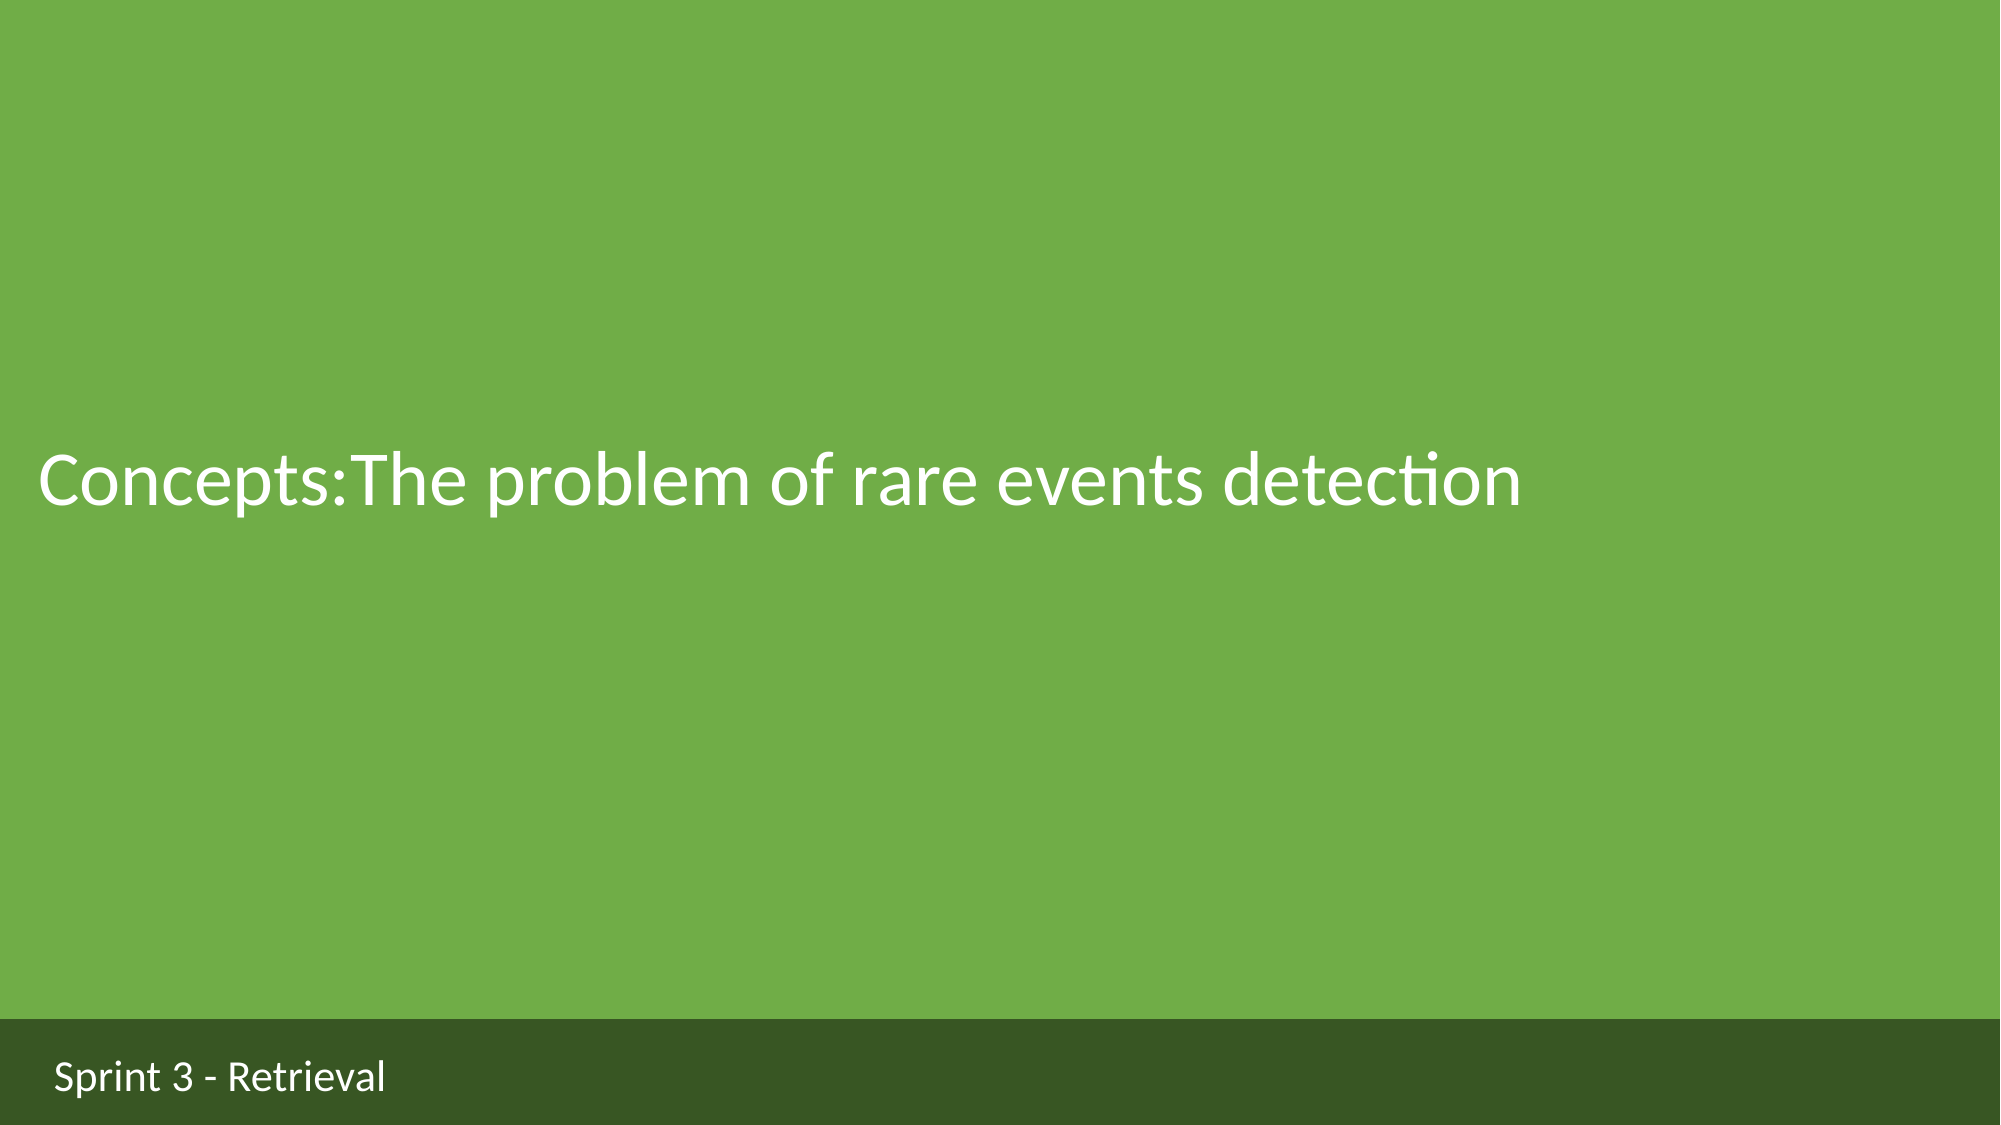

Concepts:The problem of rare events detection

Sprint 3 - Retrieval